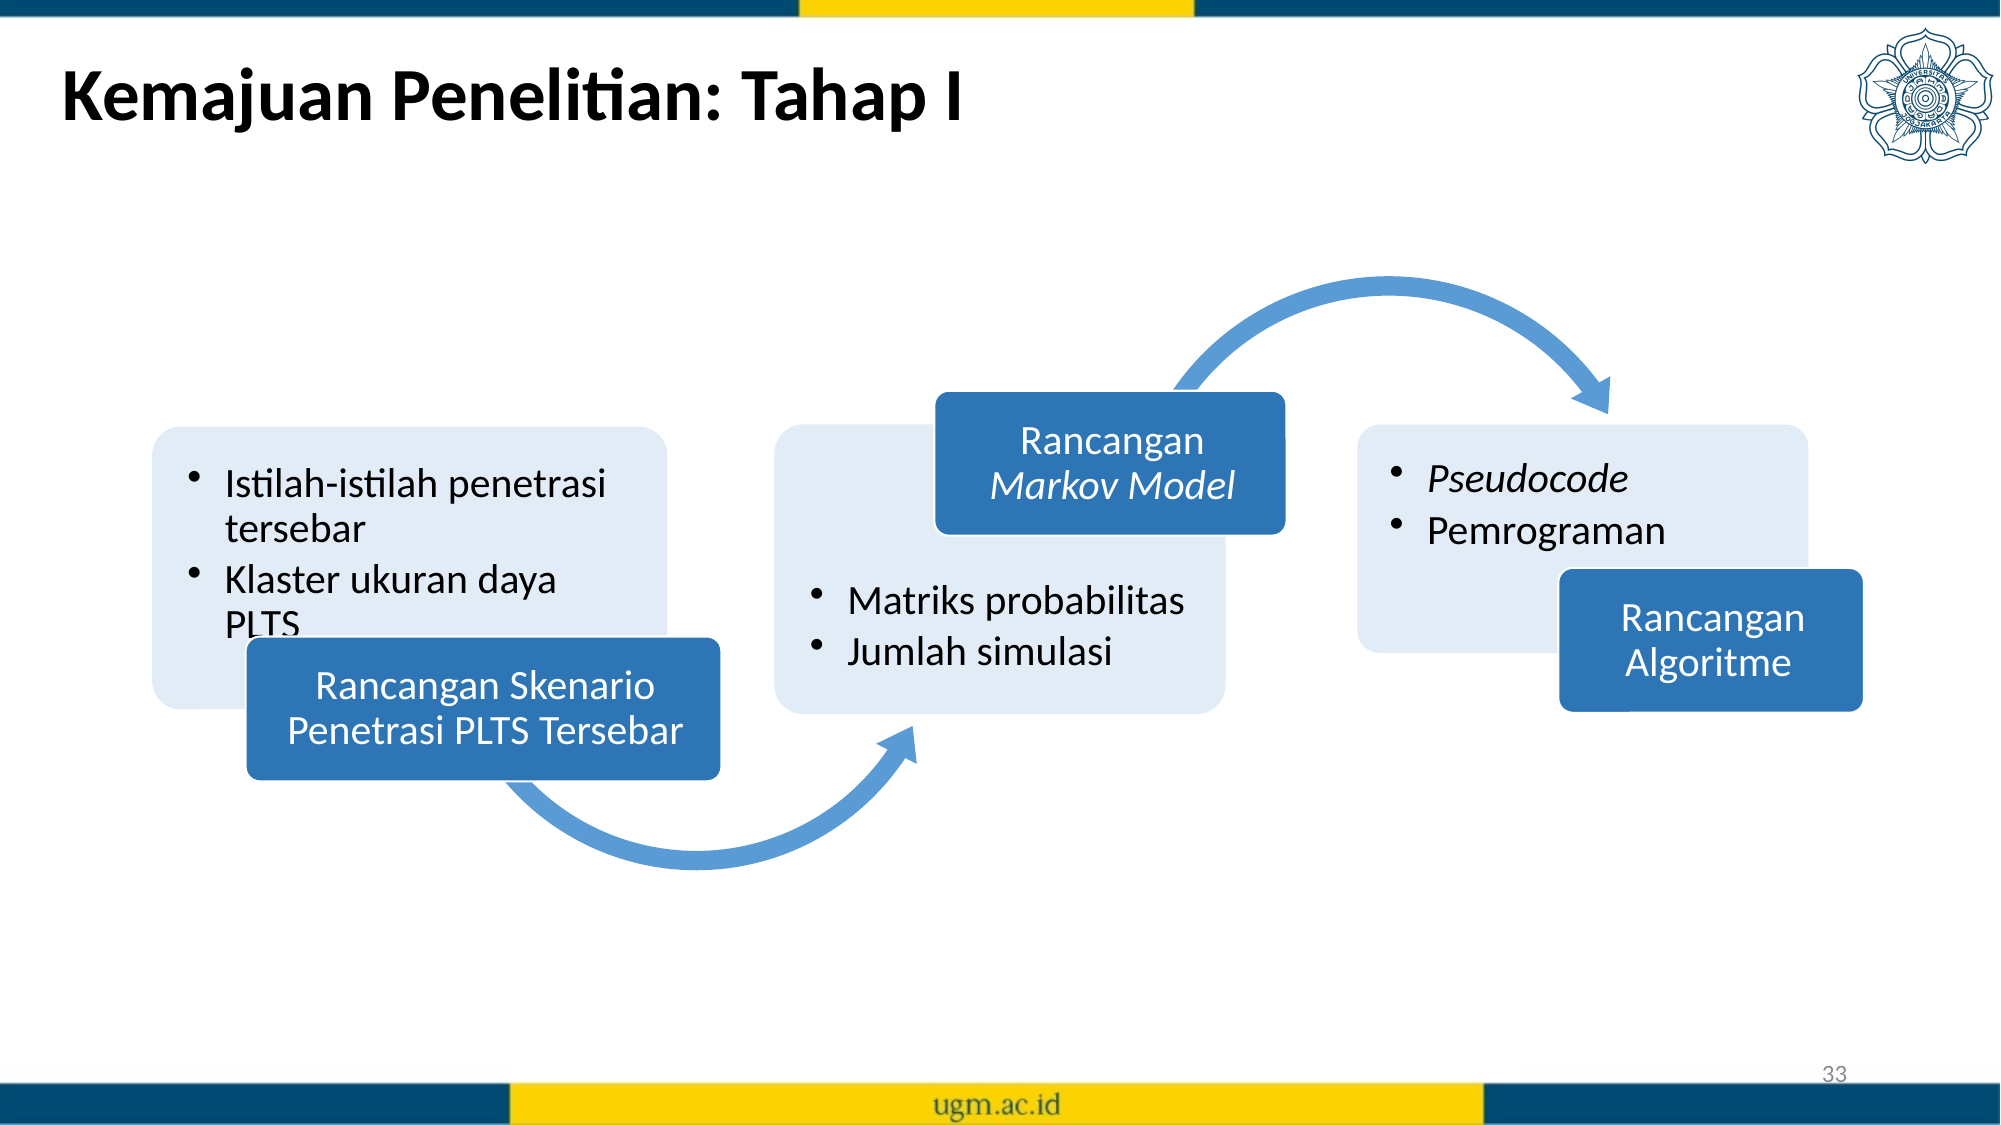

# Kemajuan Penelitian: Tahap I
Istilah-istilah penetrasi tersebar
Klaster ukuran daya PLTS
Rancangan Skenario Penetrasi PLTS Tersebar

Matriks probabilitas
Jumlah simulasi
Rancangan
Markov Model
Pseudocode
Pemrograman
Rancangan Algoritme
33